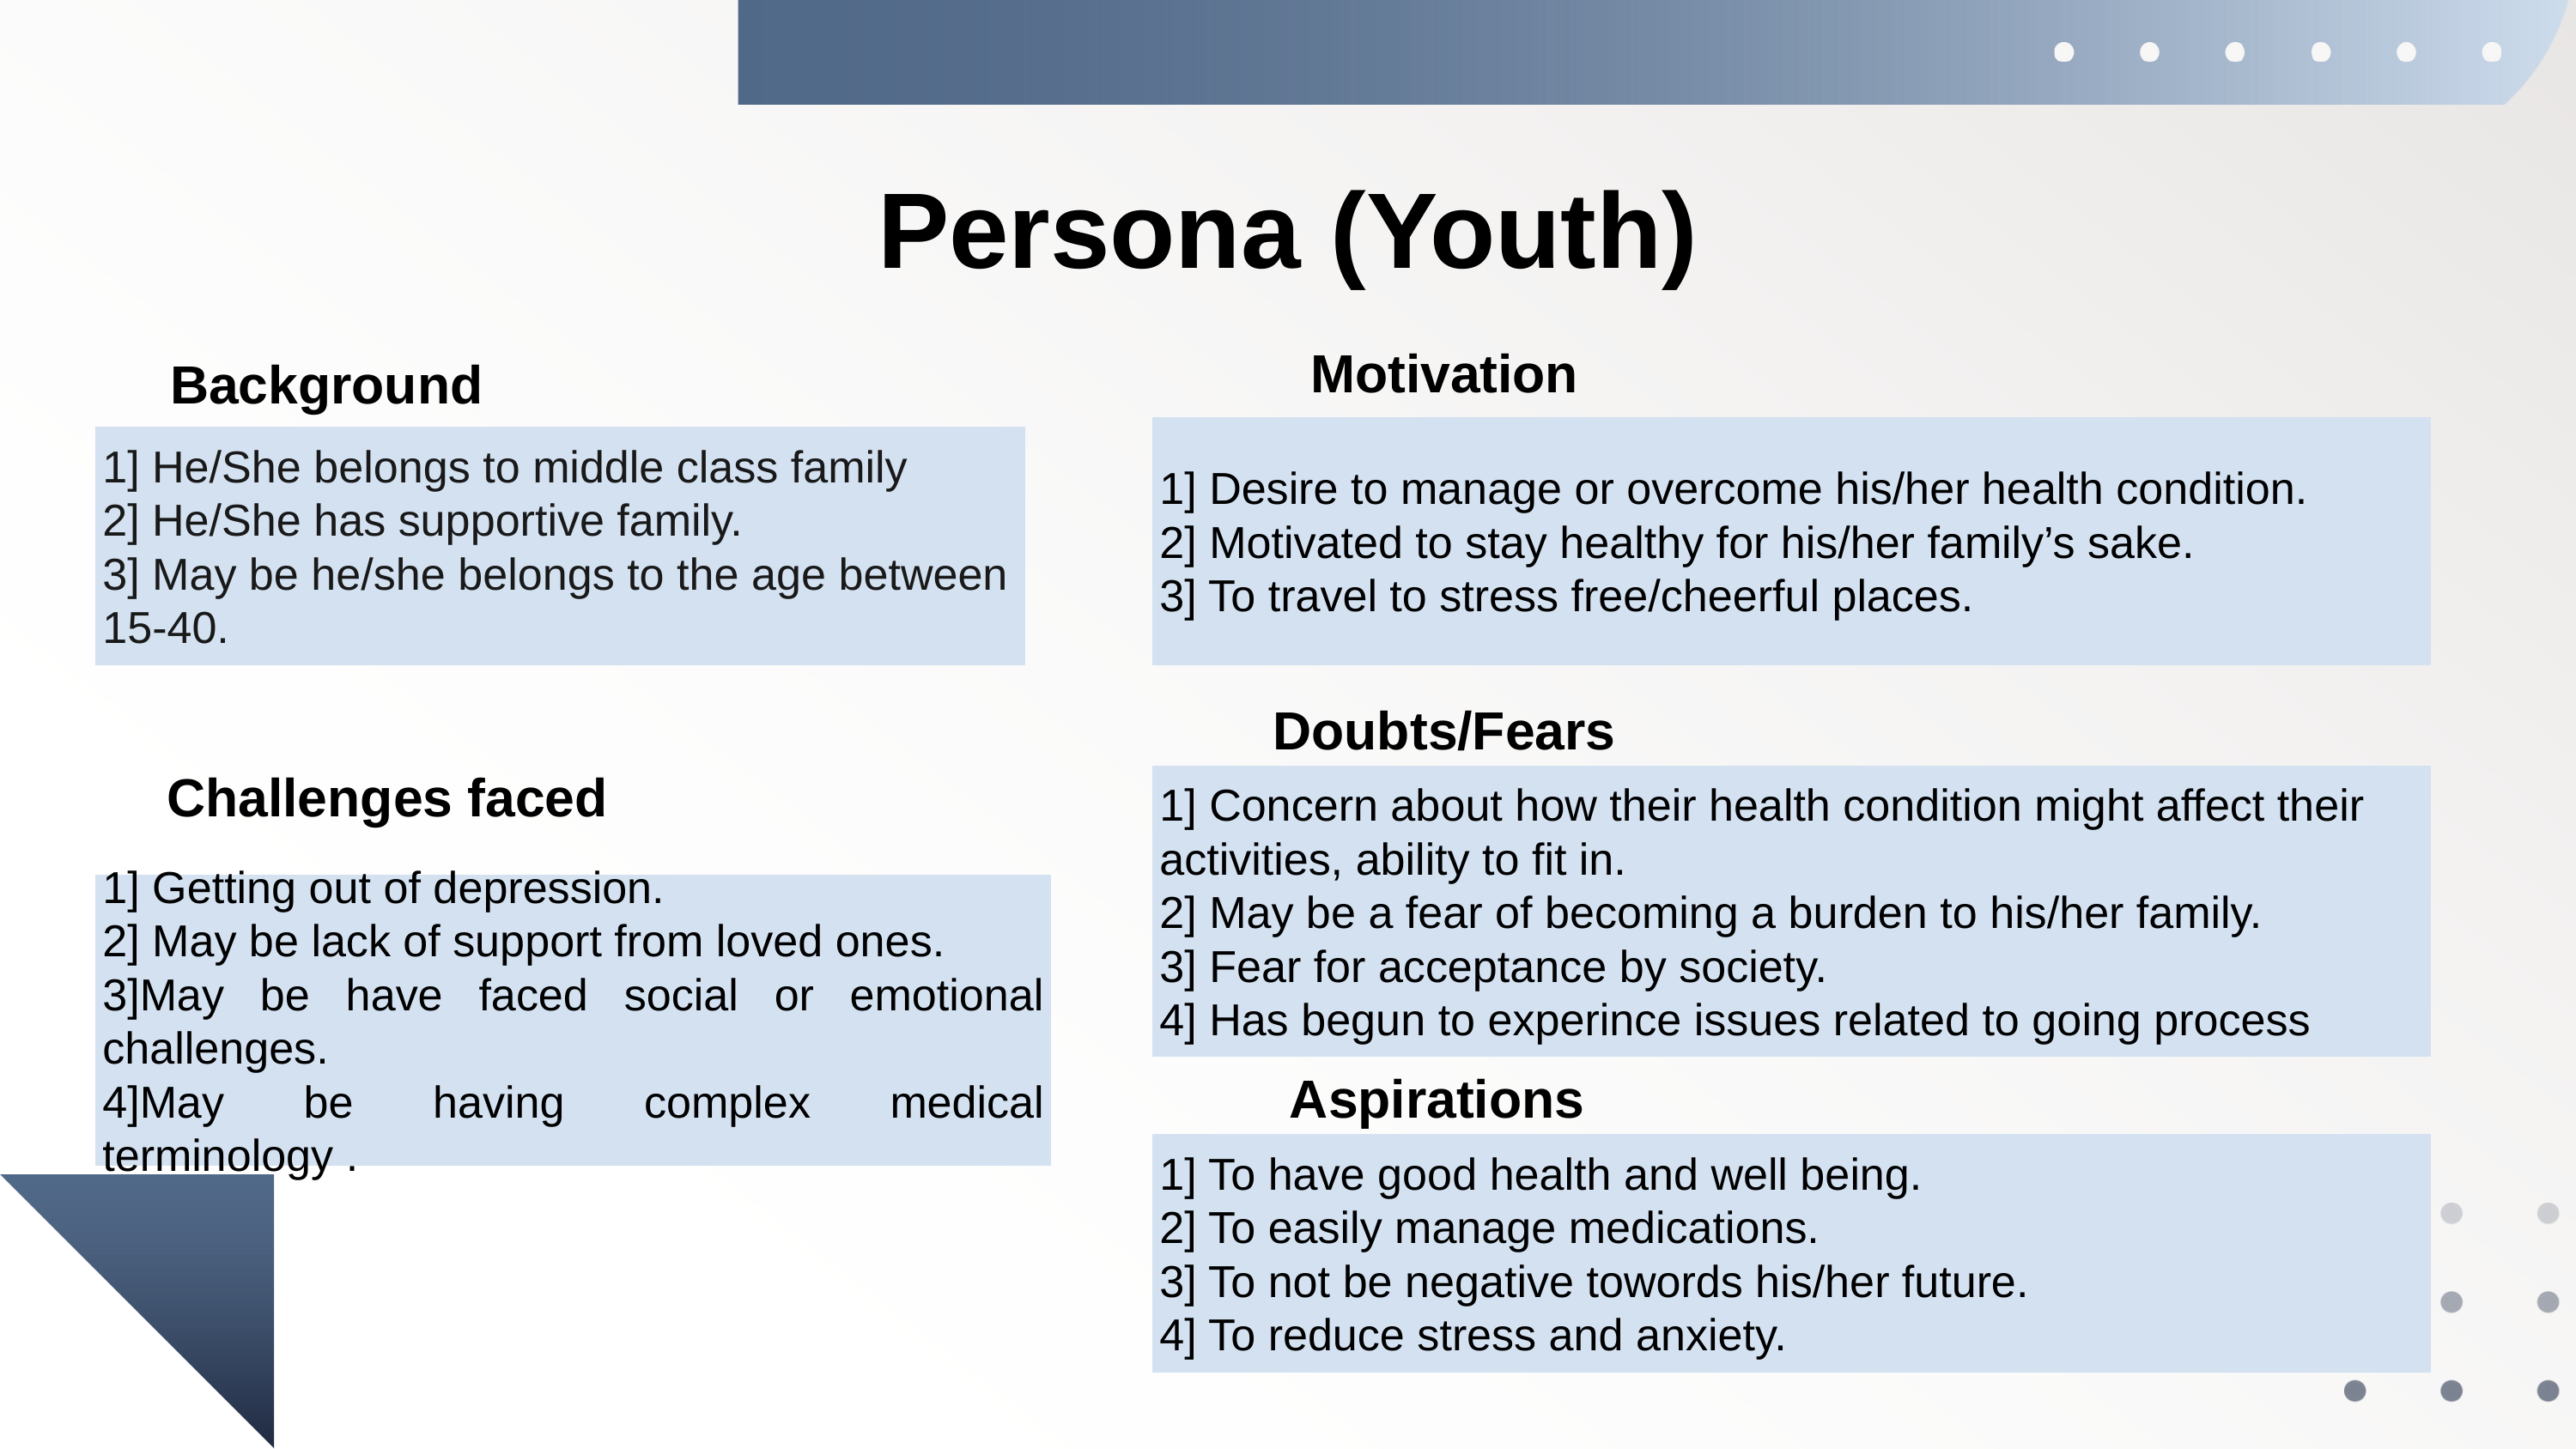

Persona (Youth)
Motivation
Background

1] Desire to manage or overcome his/her health condition.
2] Motivated to stay healthy for his/her family’s sake.
3] To travel to stress free/cheerful places.

1] He/She belongs to middle class family
2] He/She has supportive family.
3] May be he/she belongs to the age between 15-40.
Doubts/Fears
Challenges faced

1] Concern about how their health condition might affect their activities, ability to fit in.
2] May be a fear of becoming a burden to his/her family.
3] Fear for acceptance by society.
4] Has begun to experince issues related to going process

1] Getting out of depression.
2] May be lack of support from loved ones.
3]May be have faced social or emotional challenges.
4]May be having complex medical terminology .
Aspirations

1] To have good health and well being.
2] To easily manage medications.
3] To not be negative towords his/her future.
4] To reduce stress and anxiety.